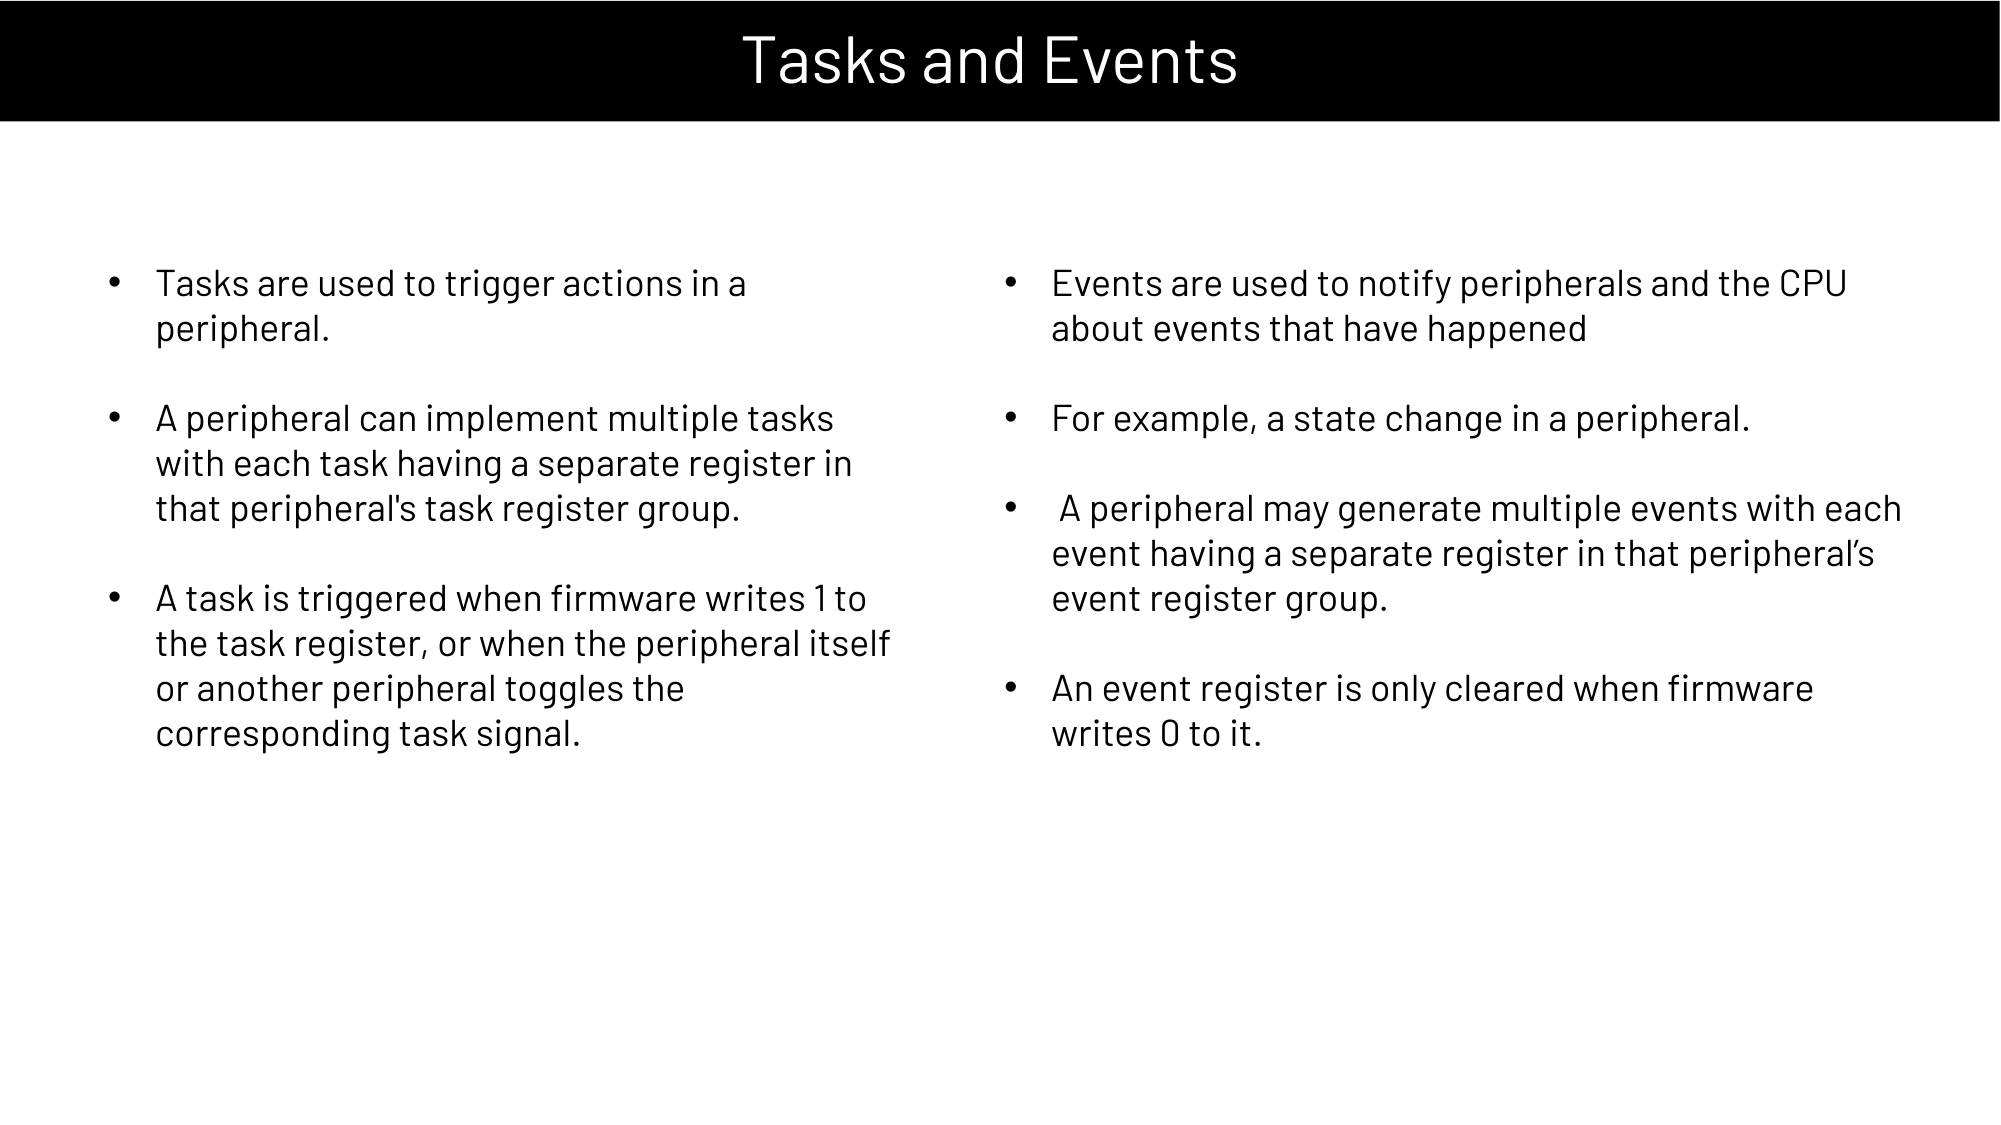

# Tasks and Events

Tasks are used to trigger actions in a peripheral.

A peripheral can implement multiple tasks with each task having a separate register in that peripheral's task register group.

A task is triggered when firmware writes 1 to the task register, or when the peripheral itself or another peripheral toggles the corresponding task signal.
Events are used to notify peripherals and the CPU about events that have happened

For example, a state change in a peripheral.

 A peripheral may generate multiple events with each event having a separate register in that peripheral’s event register group.

An event register is only cleared when firmware writes 0 to it.